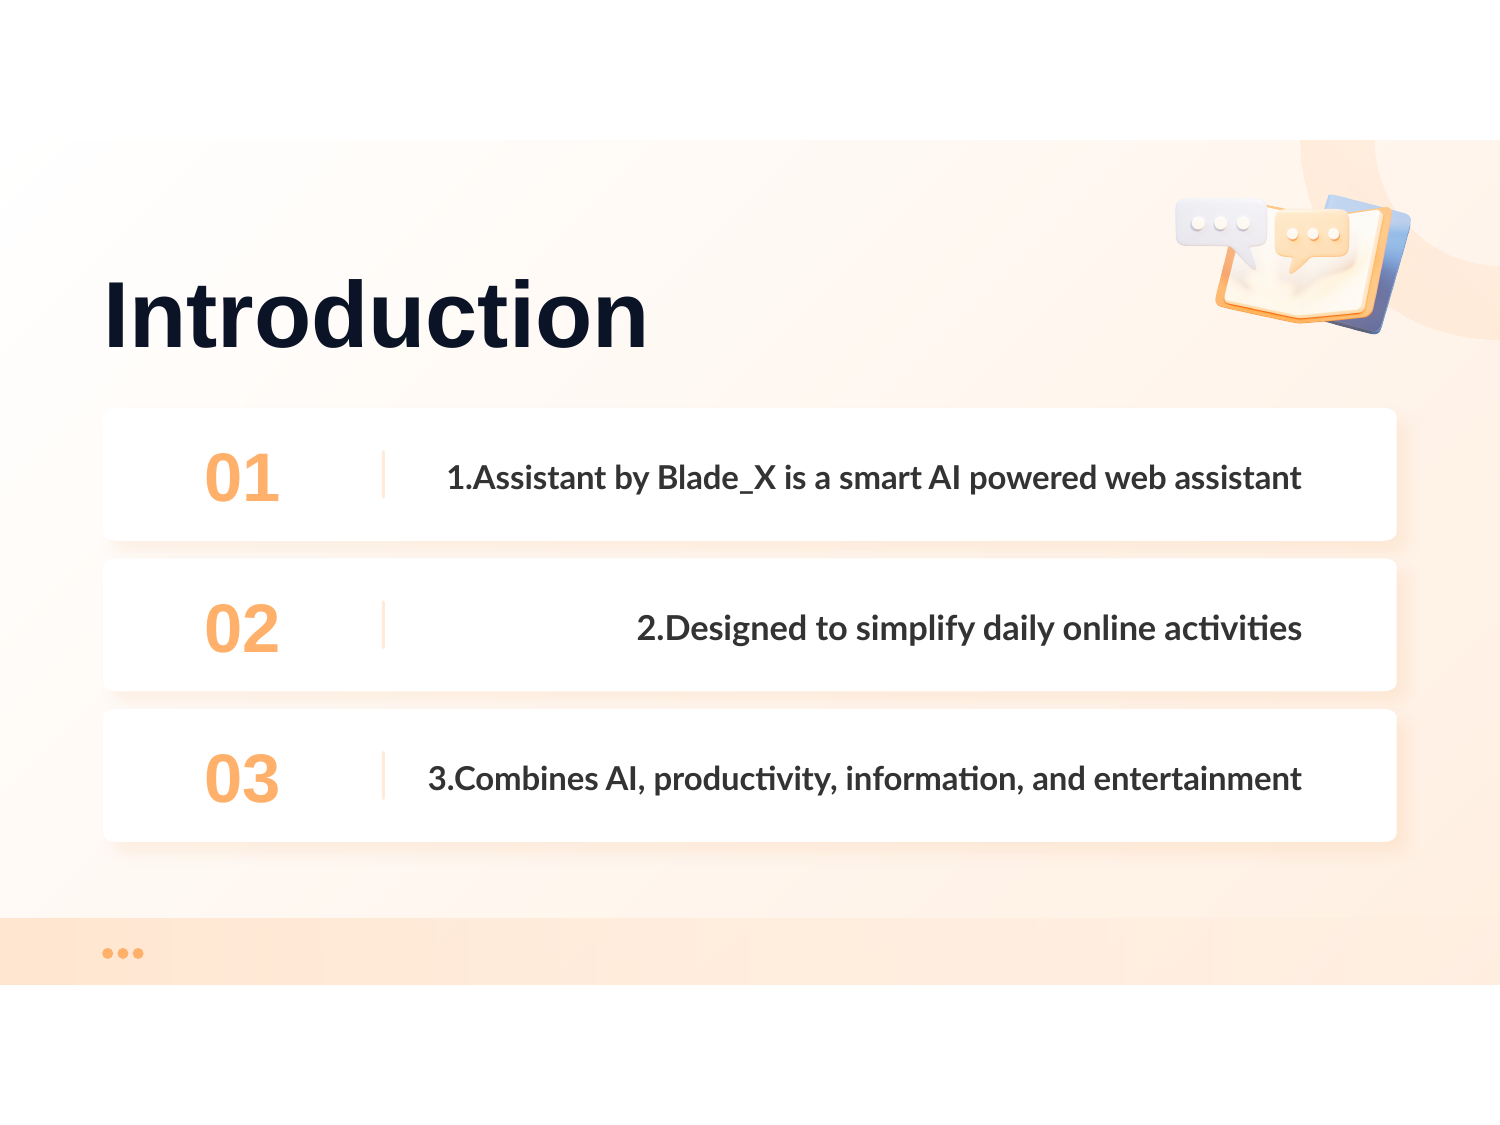

# Introduction

01
   1.Assistant by Blade_X is a smart AI powered web assistant

02
2.Designed to simplify daily online activities

03
3.Combines AI, productivity, information, and entertainment